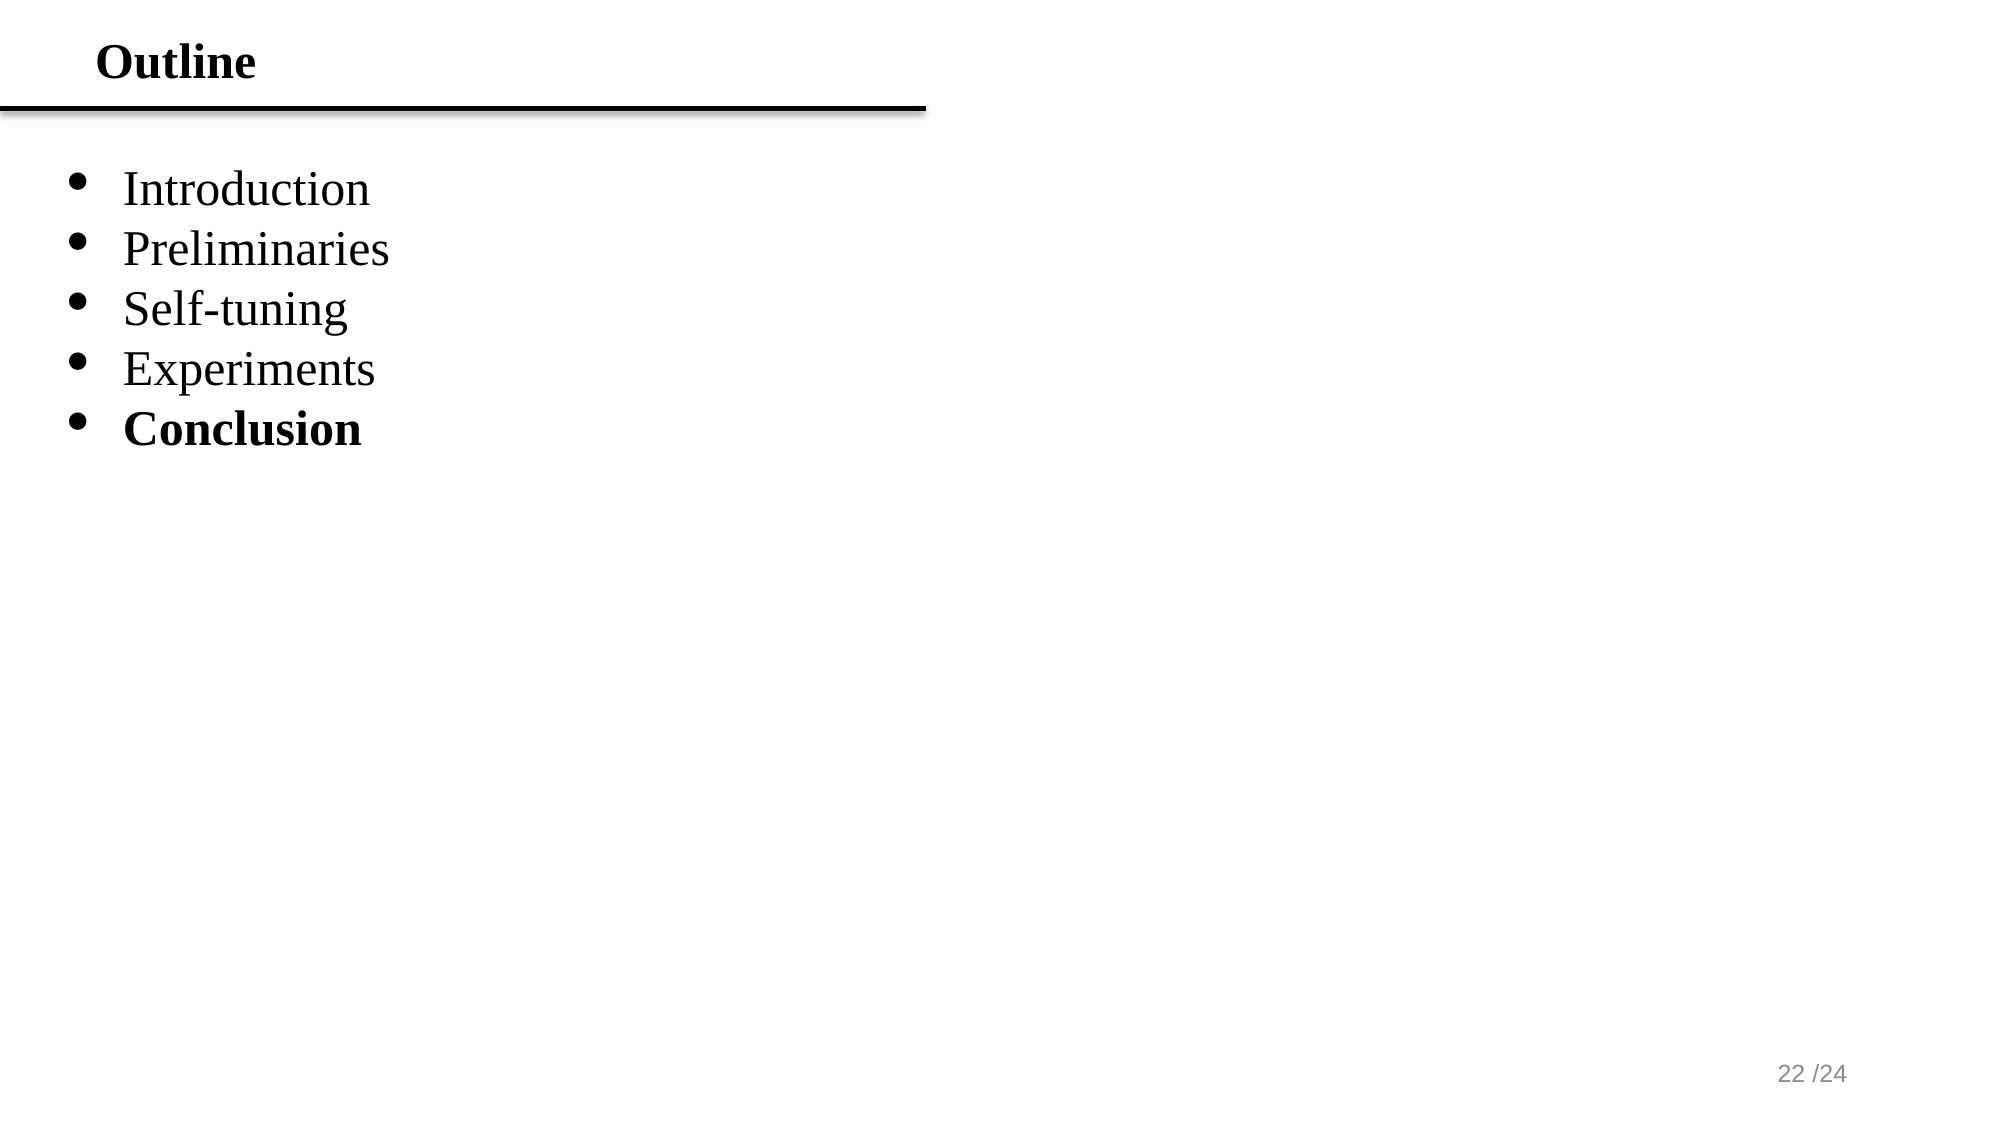

Outline

Introduction
Preliminaries
Self-tuning
Experiments
Conclusion

22 /24